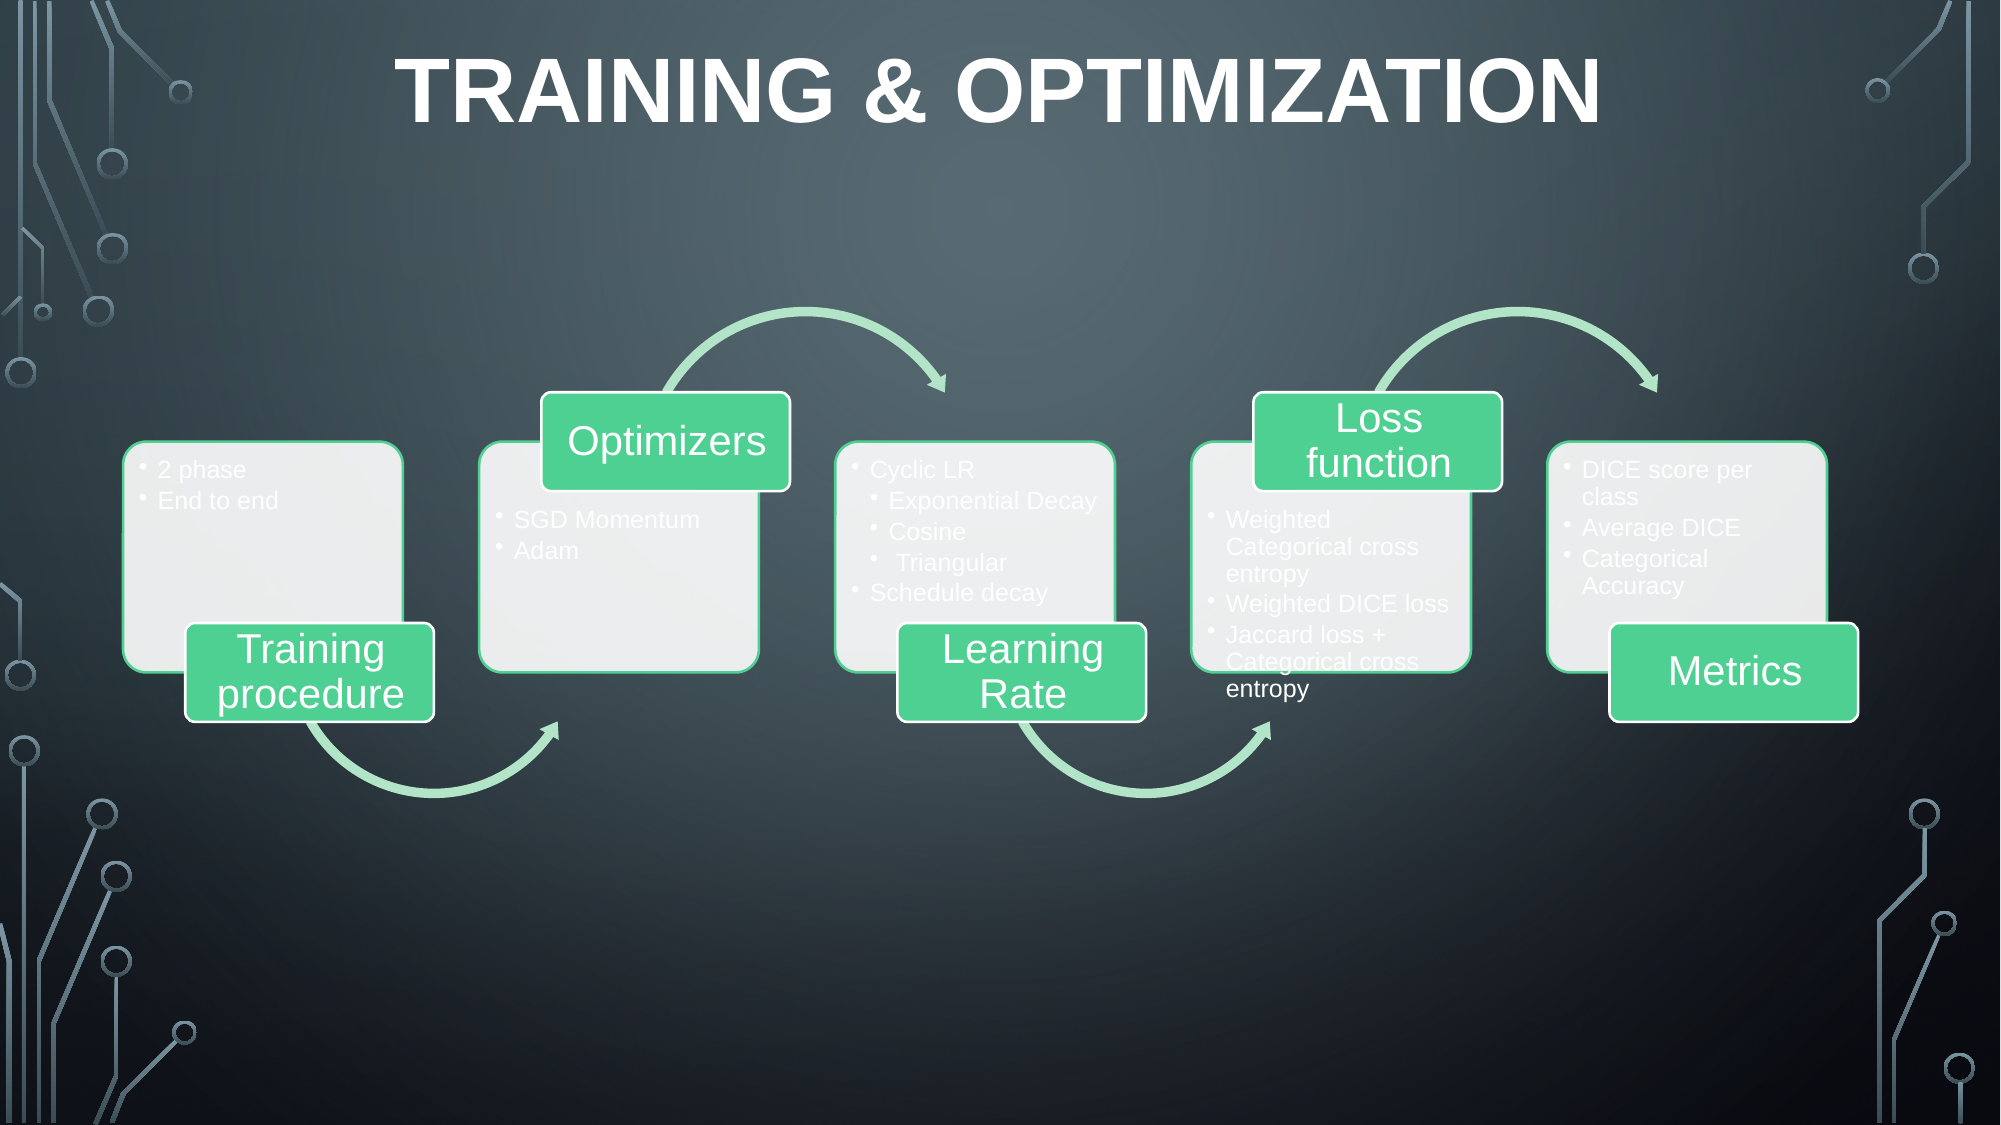

Training & optimization
2 phase
End to end
Training procedure
SGD Momentum
Adam
Optimizers
Cyclic LR
Exponential Decay
Cosine
 Triangular
Schedule decay
Learning Rate
Weighted Categorical cross entropy
Weighted DICE loss
Jaccard loss + Categorical cross entropy
Loss function
DICE score per class
Average DICE
Categorical Accuracy

Metrics